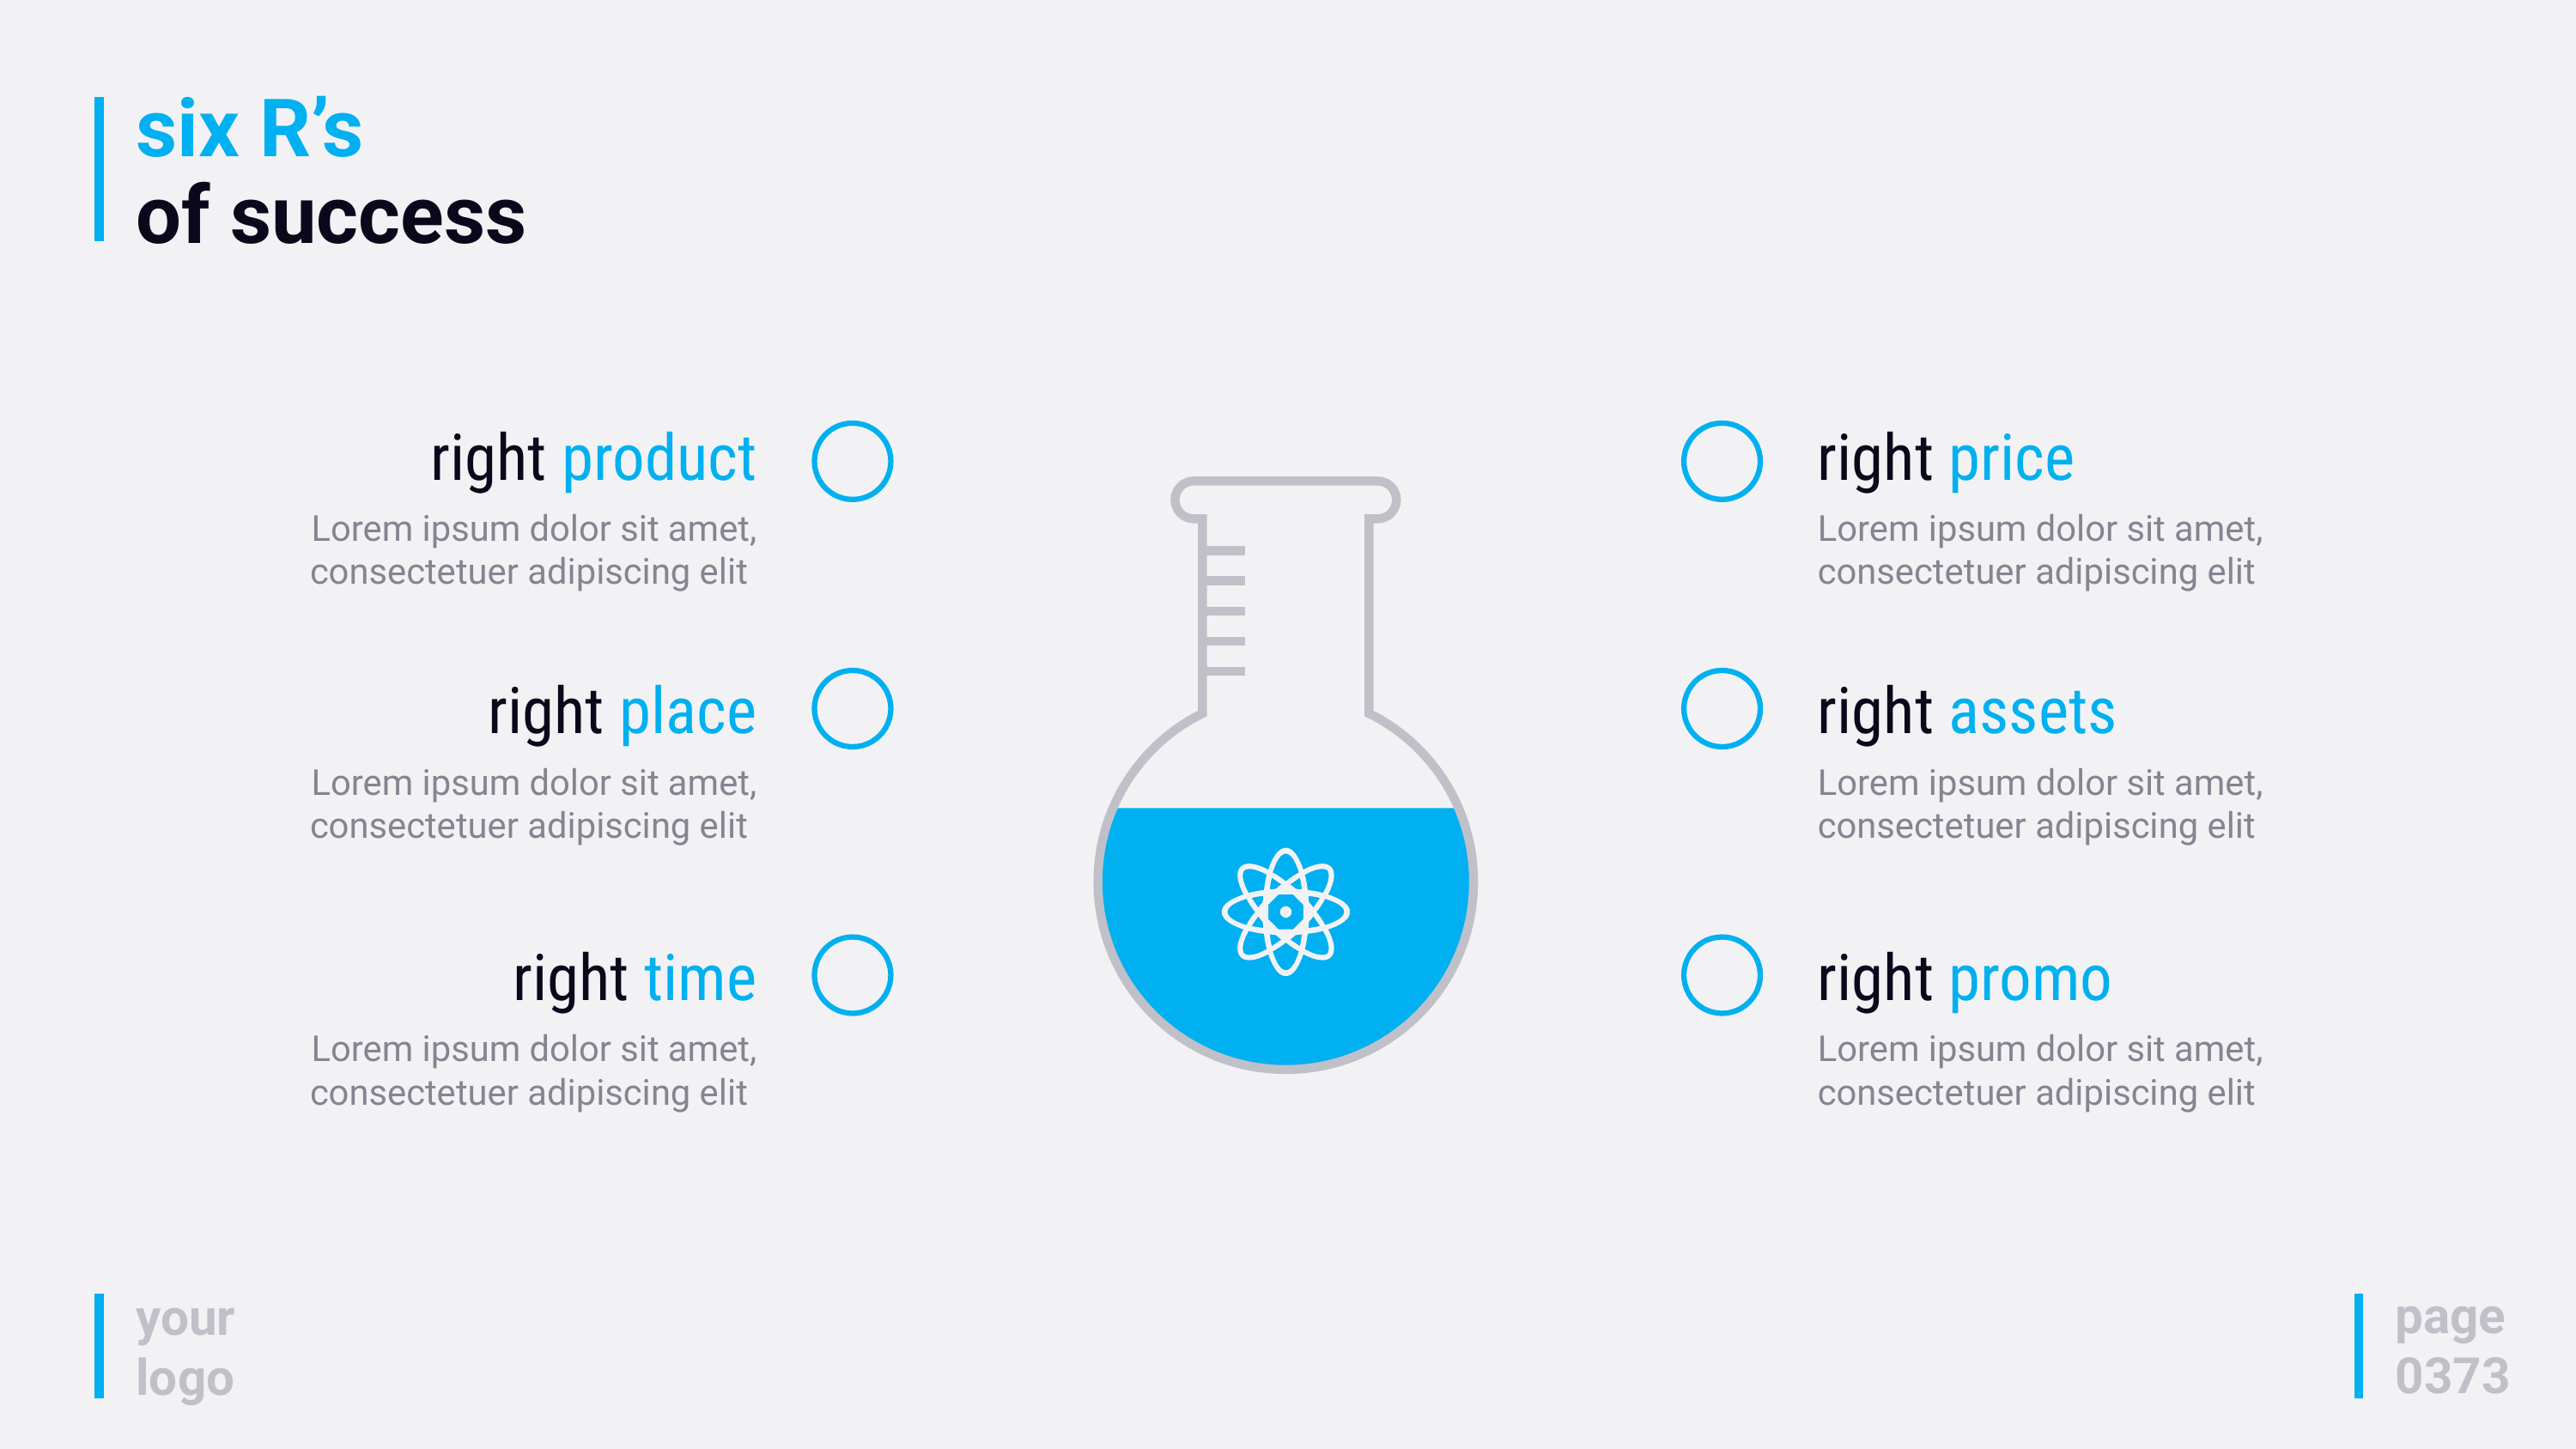

# six R’s of success
right product

Lorem ipsum dolor sit amet, consectetuer adipiscing elit
right price

Lorem ipsum dolor sit amet, consectetuer adipiscing elit

right place

Lorem ipsum dolor sit amet, consectetuer adipiscing elit
right assets

Lorem ipsum dolor sit amet, consectetuer adipiscing elit

right time

Lorem ipsum dolor sit amet, consectetuer adipiscing elit
right promo

Lorem ipsum dolor sit amet, consectetuer adipiscing elit
page
0373